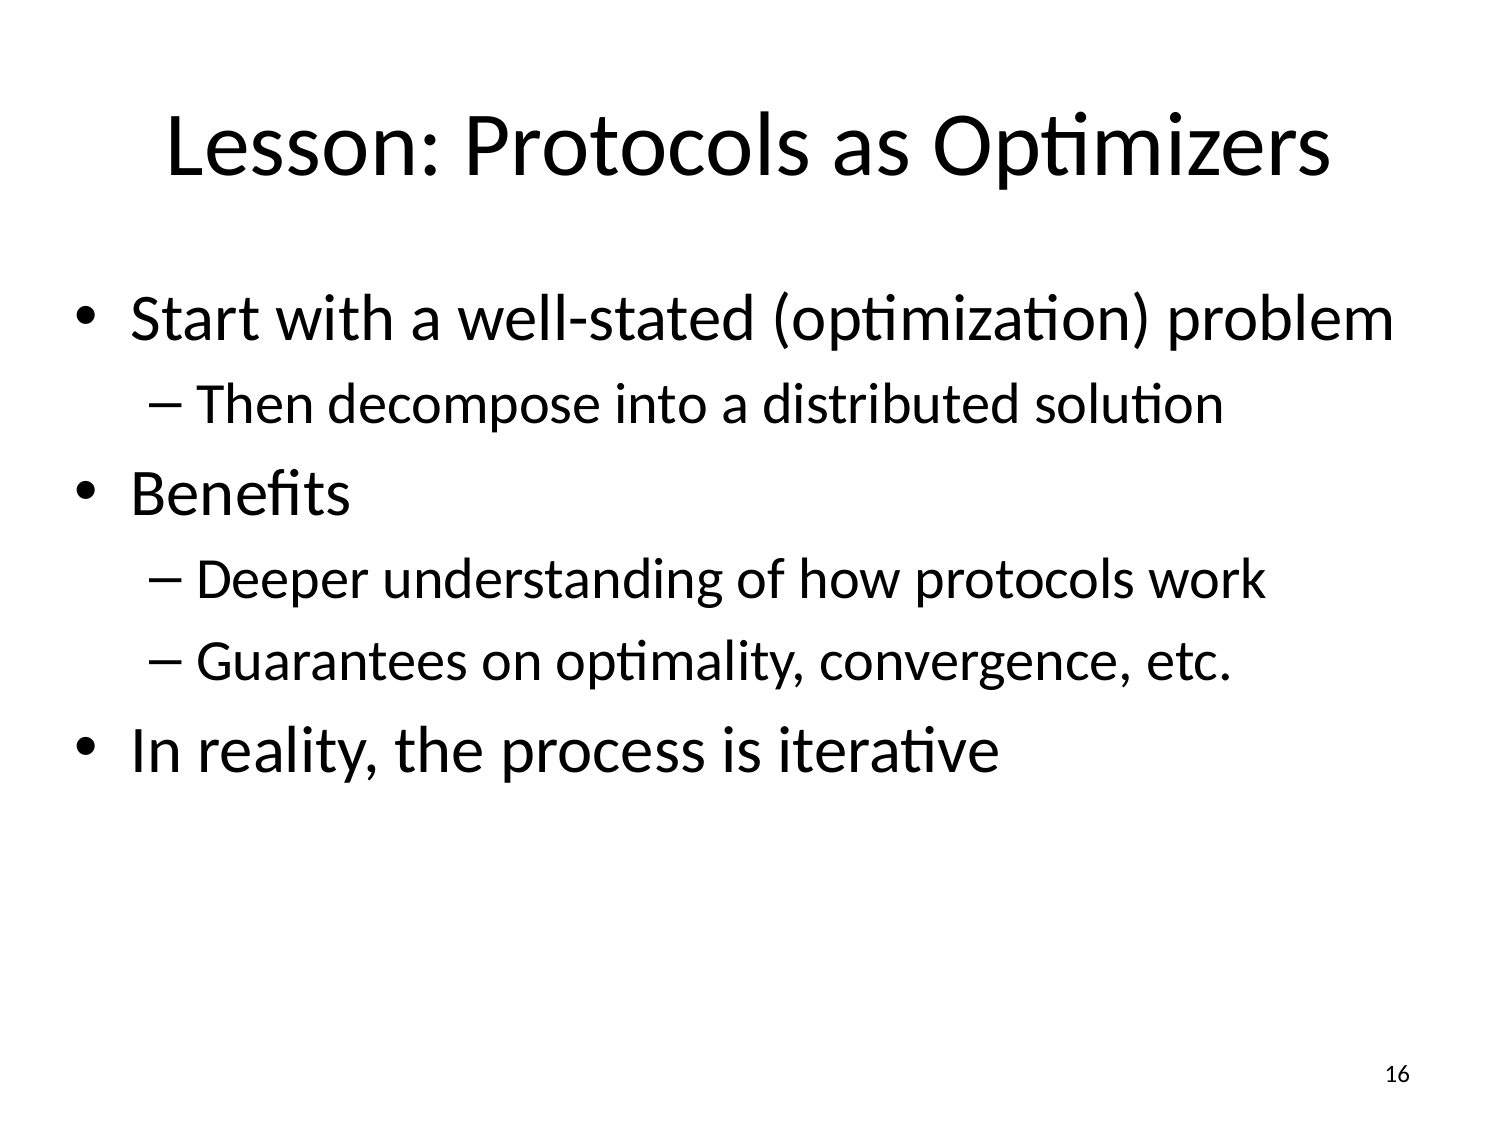

# Lesson: Protocols as Optimizers
Start with a well-stated (optimization) problem
Then decompose into a distributed solution
Benefits
Deeper understanding of how protocols work
Guarantees on optimality, convergence, etc.
In reality, the process is iterative

16